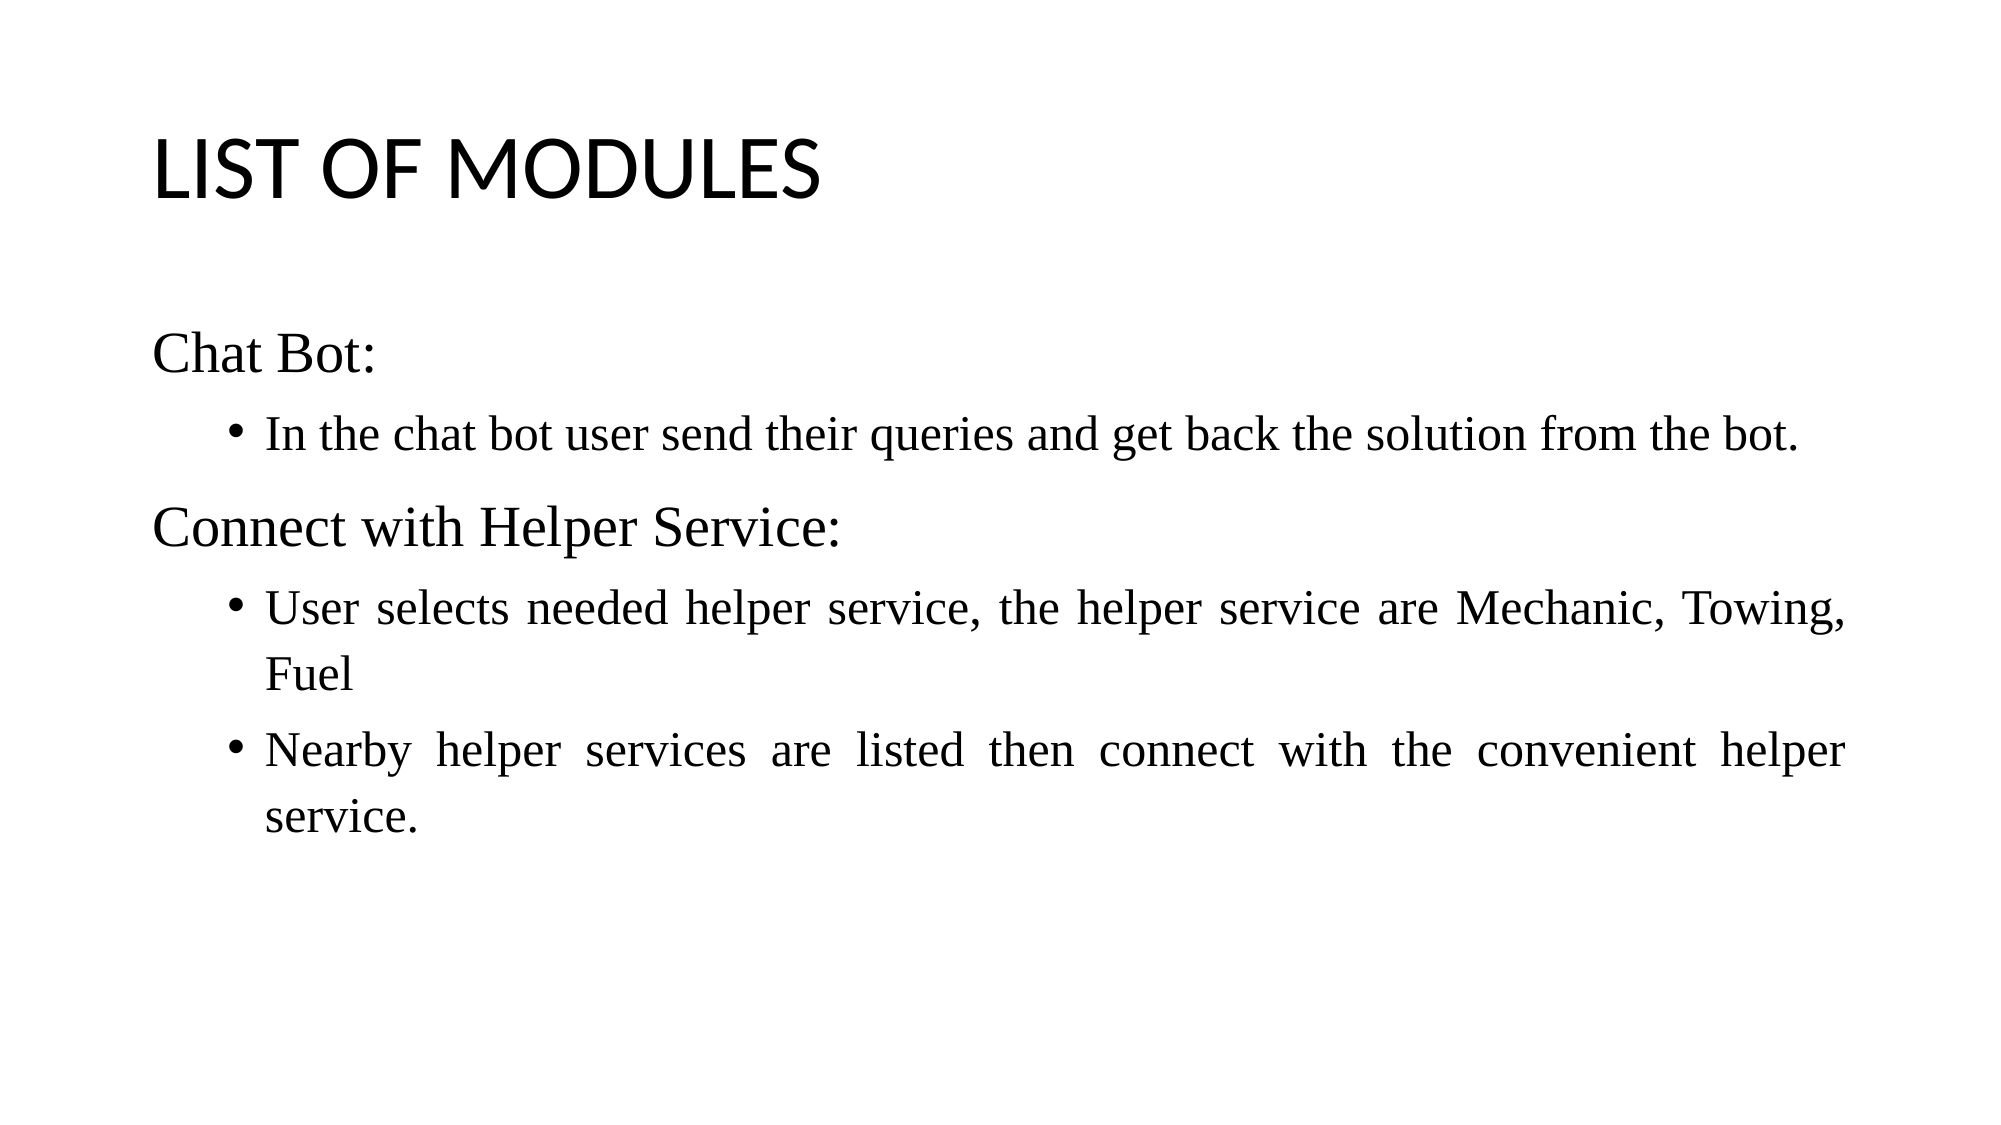

# LIST OF MODULES
Chat Bot:
In the chat bot user send their queries and get back the solution from the bot.
Connect with Helper Service:
User selects needed helper service, the helper service are Mechanic, Towing, Fuel
Nearby helper services are listed then connect with the convenient helper service.